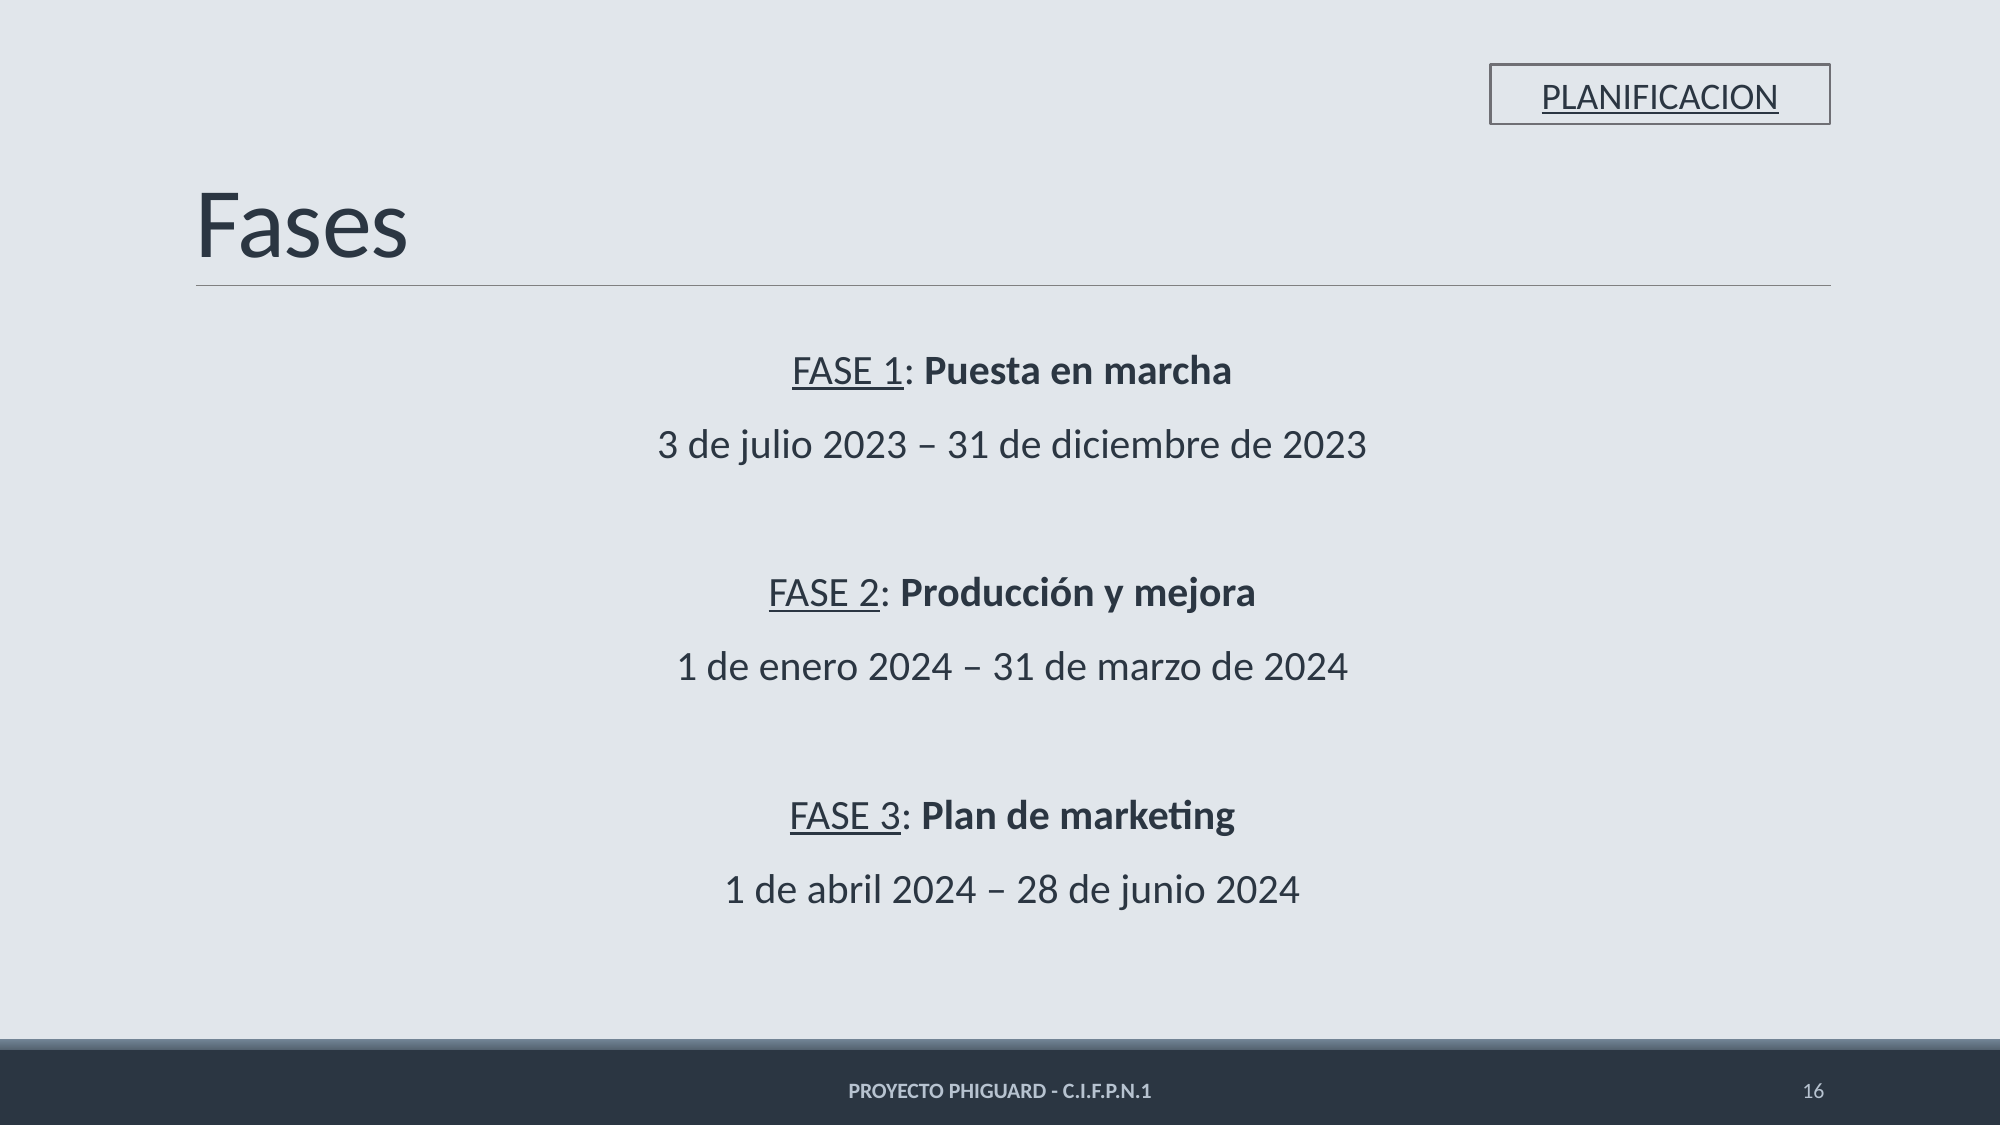

# Fases
PLANIFICACION
FASE 1: Puesta en marcha
3 de julio 2023 – 31 de diciembre de 2023

FASE 2: Producción y mejora
1 de enero 2024 – 31 de marzo de 2024

FASE 3: Plan de marketing
1 de abril 2024 – 28 de junio 2024

Proyecto PhiGuard - C.I.F.P.N.1
16